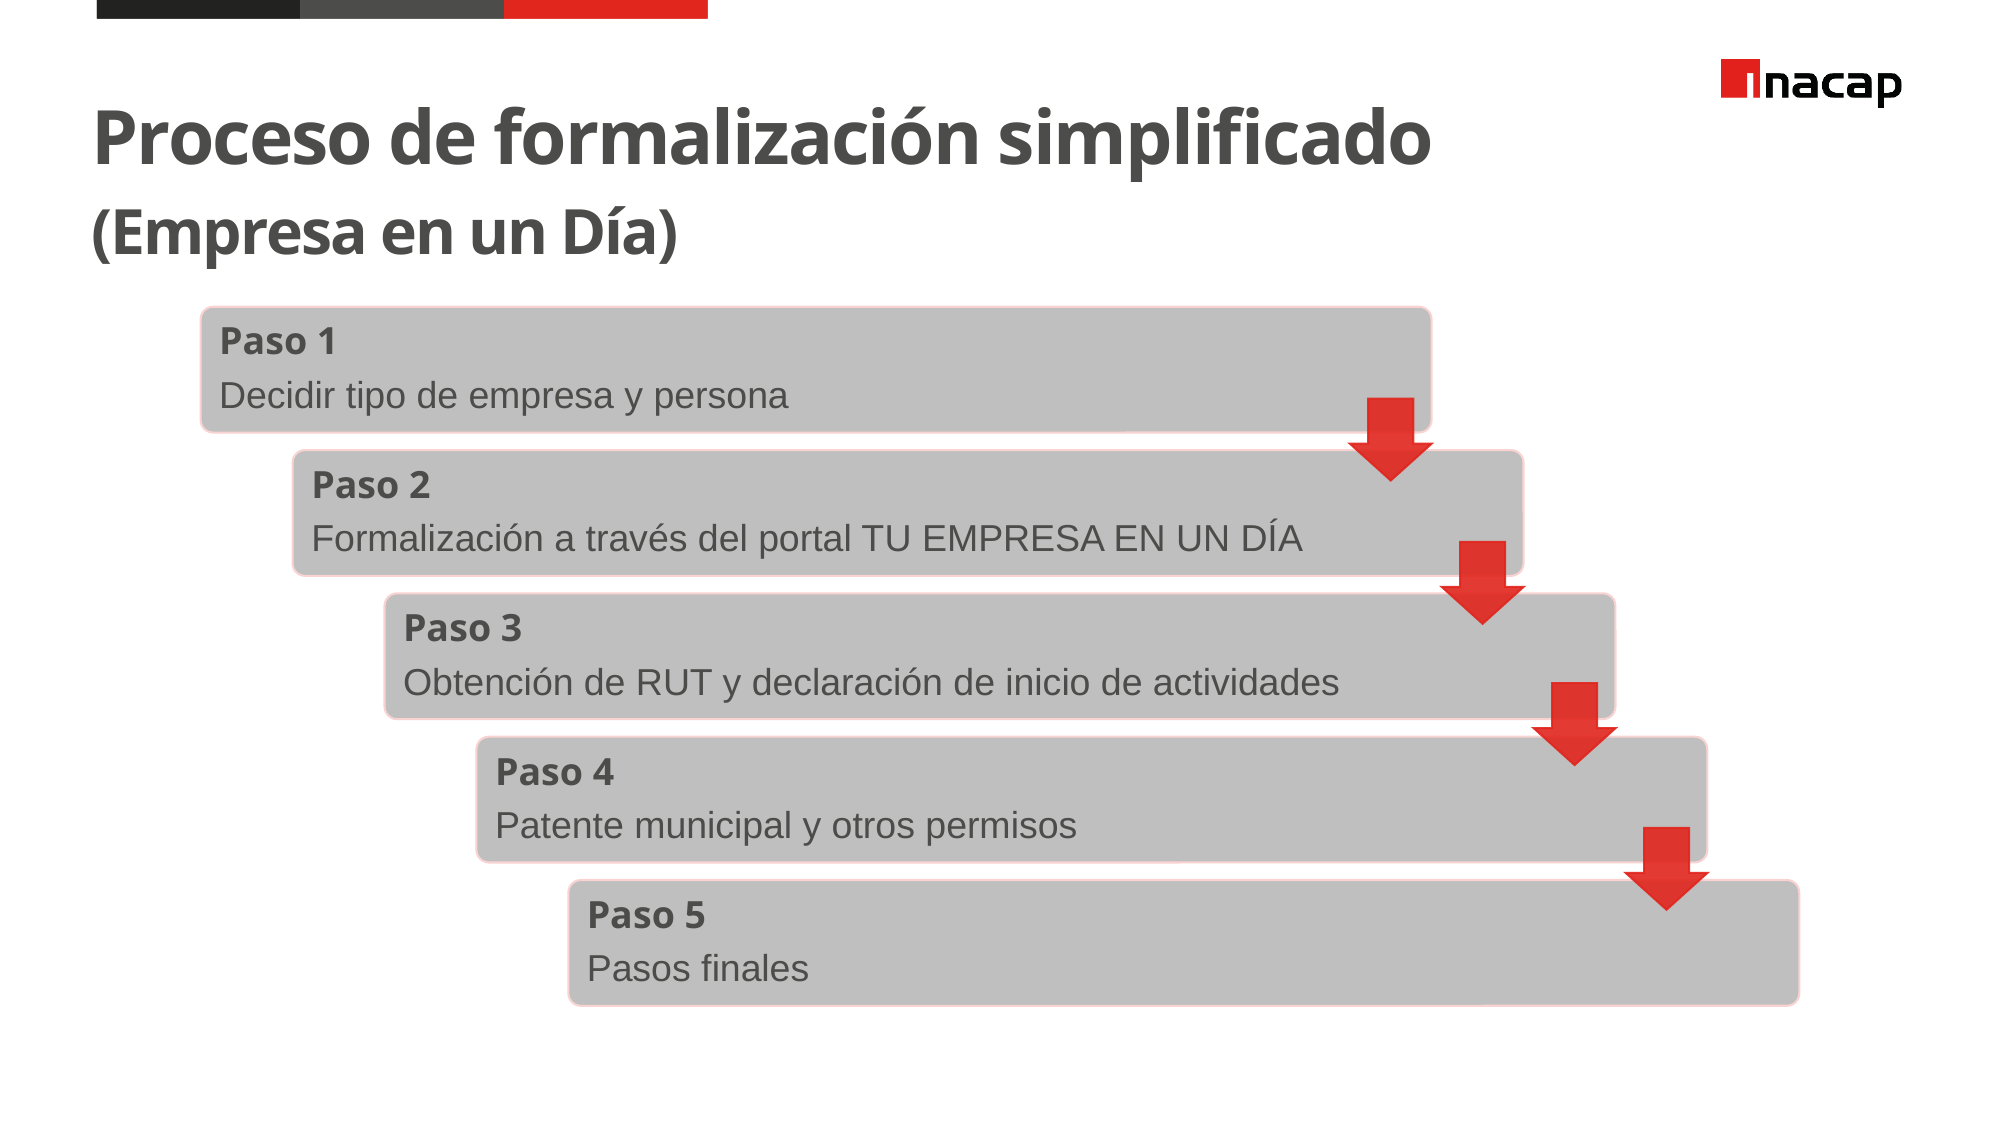

Proceso de formalización simplificado (Empresa en un Día)
Paso 1
Decidir tipo de empresa y persona
Paso 2
Formalización a través del portal TU EMPRESA EN UN DÍA
Paso 3
Obtención de RUT y declaración de inicio de actividades
Paso 4
Patente municipal y otros permisos
Paso 5
Pasos finales